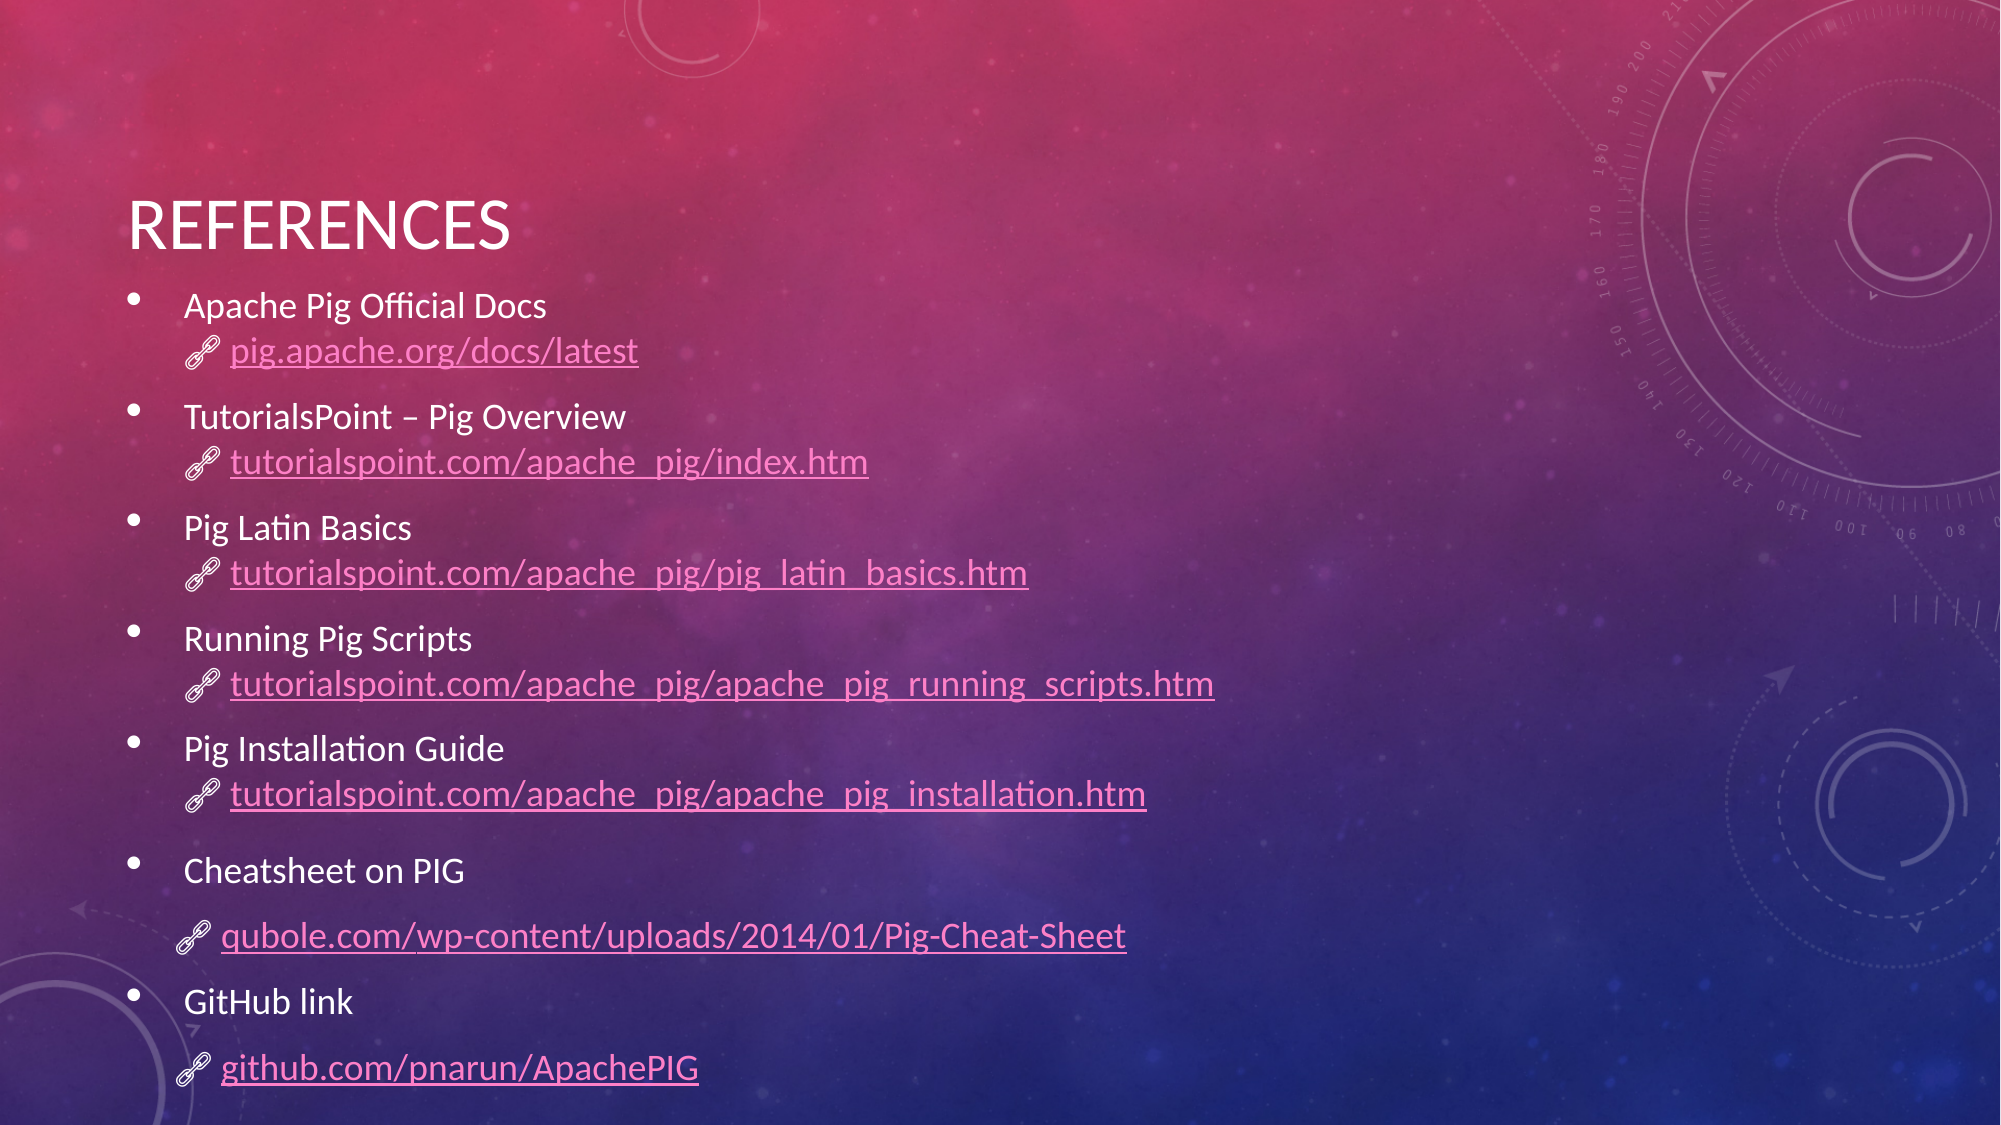

# REFERENCES
Apache Pig Official Docs
🔗 pig.apache.org/docs/latest
TutorialsPoint – Pig Overview
🔗 tutorialspoint.com/apache_pig/index.htm
Pig Latin Basics
🔗 tutorialspoint.com/apache_pig/pig_latin_basics.htm
Running Pig Scripts
🔗 tutorialspoint.com/apache_pig/apache_pig_running_scripts.htm
Pig Installation Guide
🔗 tutorialspoint.com/apache_pig/apache_pig_installation.htm
Cheatsheet on PIG
  🔗 qubole.com/wp-content/uploads/2014/01/Pig-Cheat-Sheet
GitHub link
  🔗 github.com/pnarun/ApachePIG